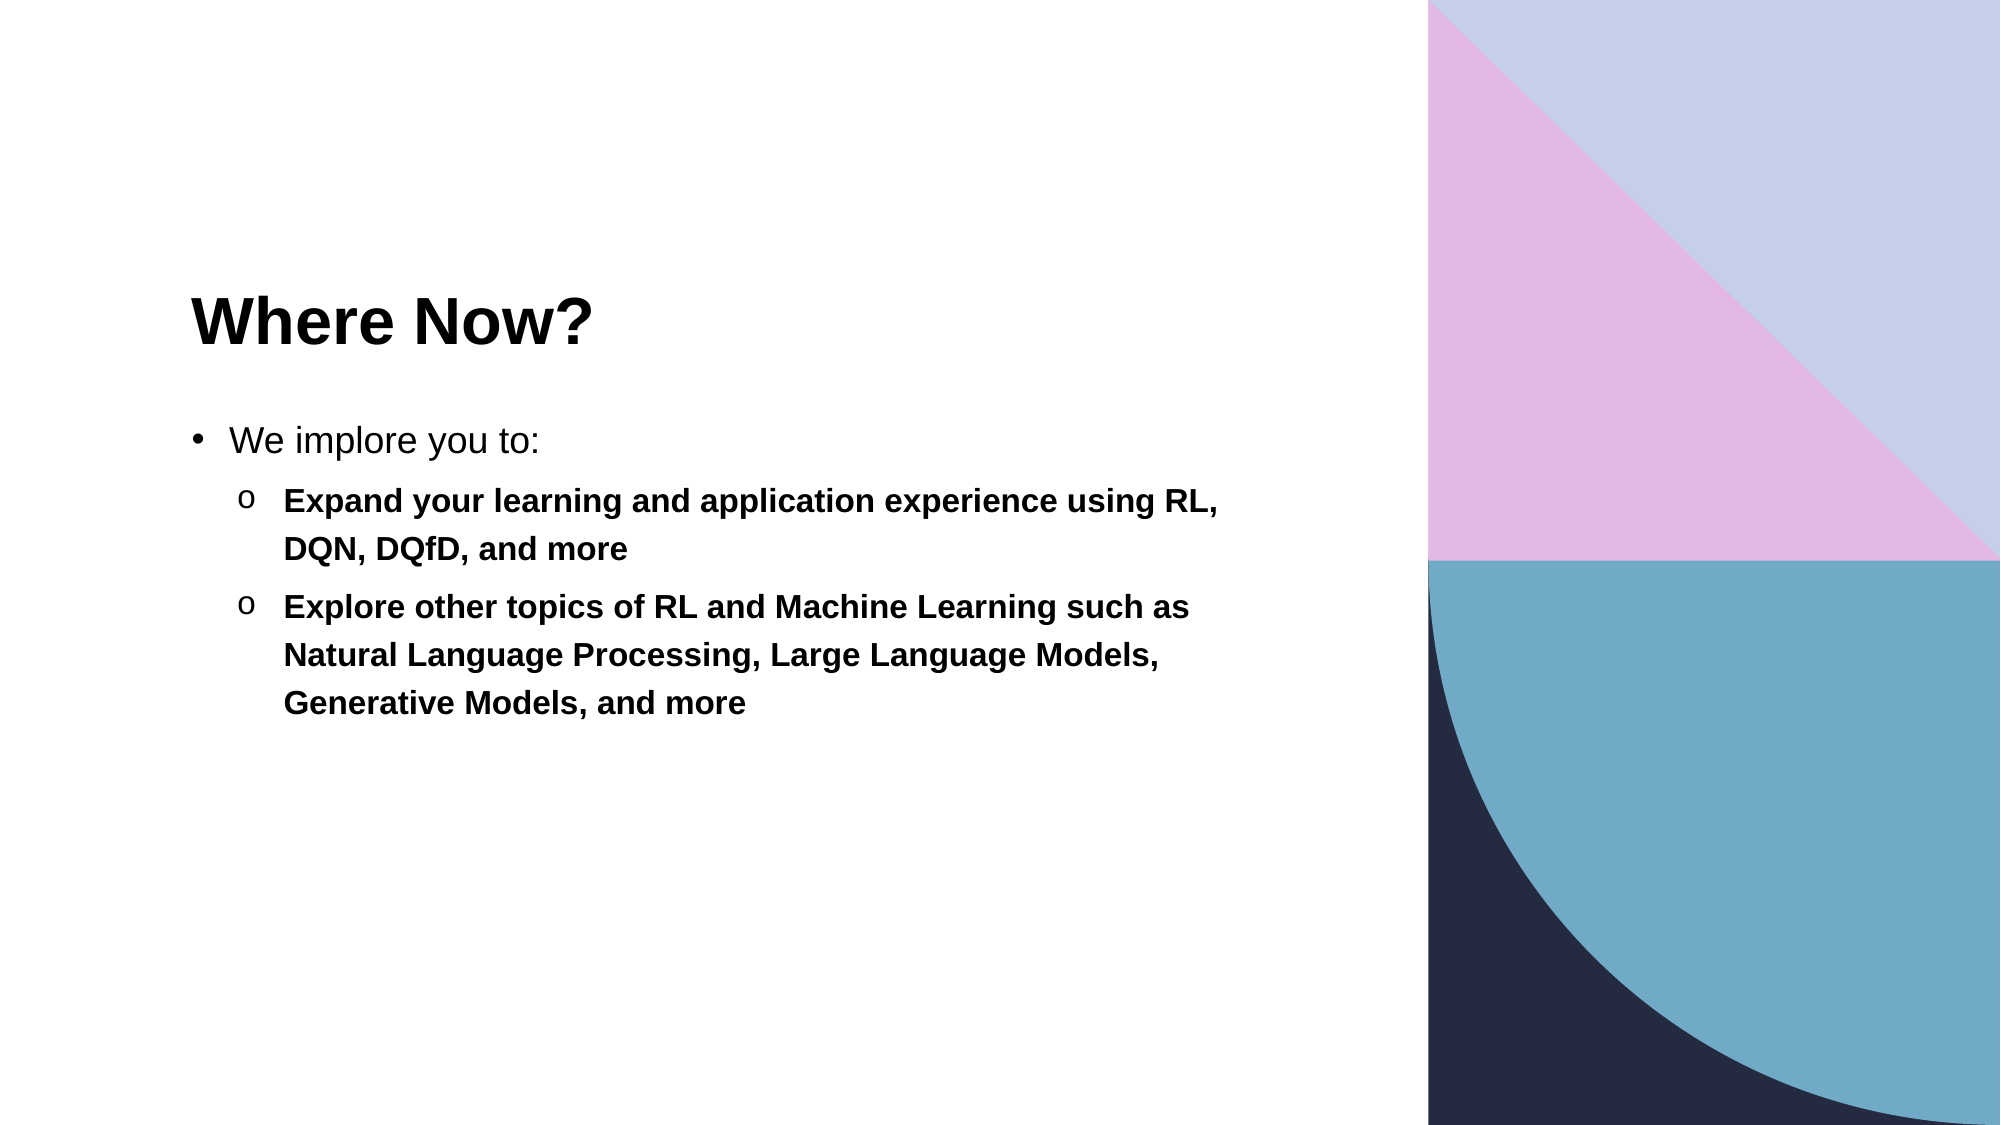

# Where Now?
We implore you to:
Expand your learning and application experience using RL, DQN, DQfD, and more
Explore other topics of RL and Machine Learning such as Natural Language Processing, Large Language Models, Generative Models, and more